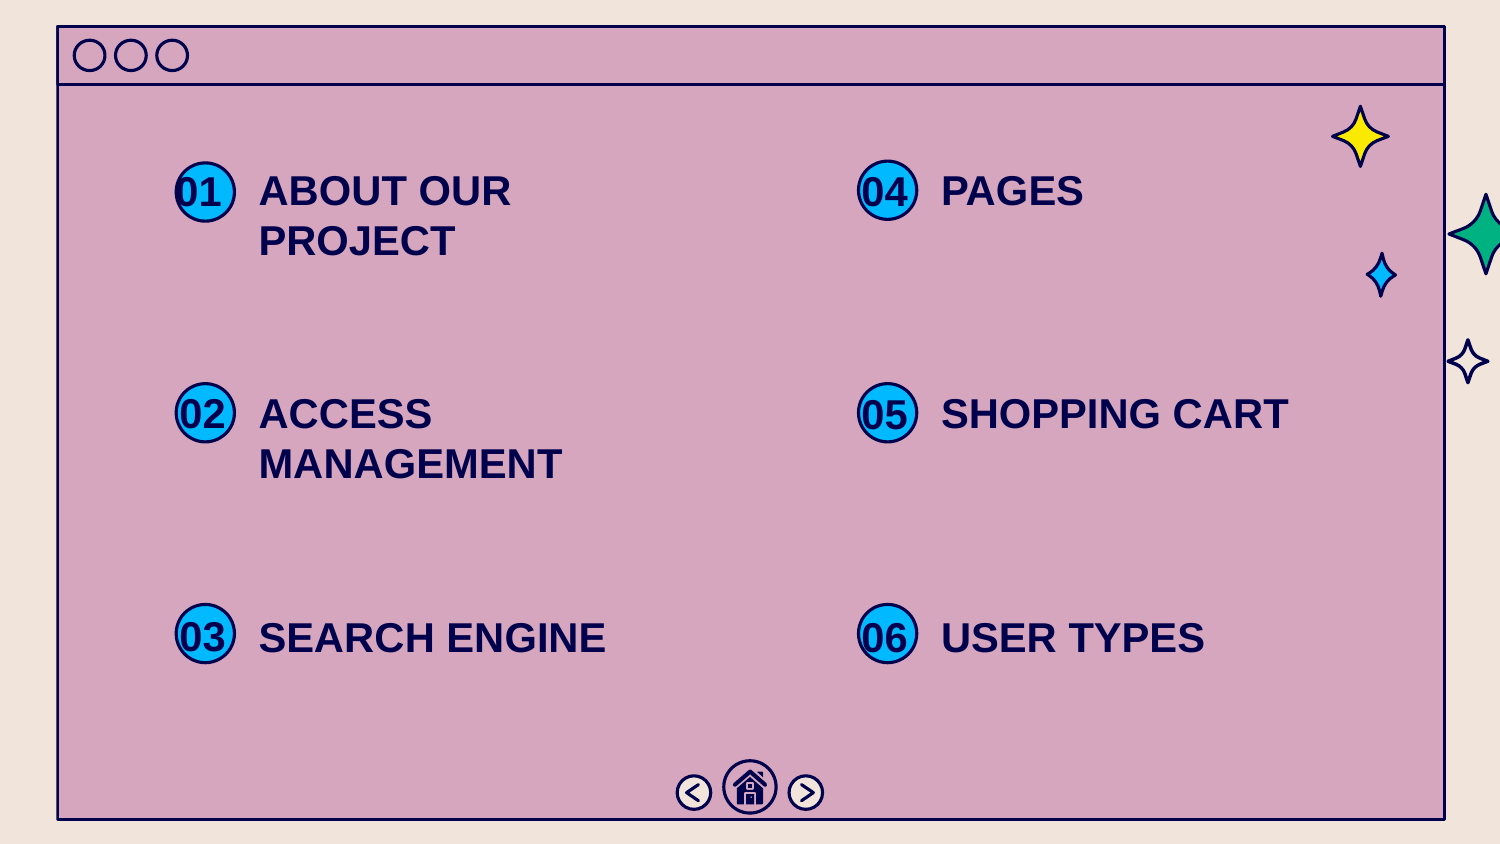

# ABOUT OUR PROJECT
PAGES
04
01
ACCESS MANAGEMENT
SHOPPING CART
02
05
SEARCH ENGINE
USER TYPES
03
06